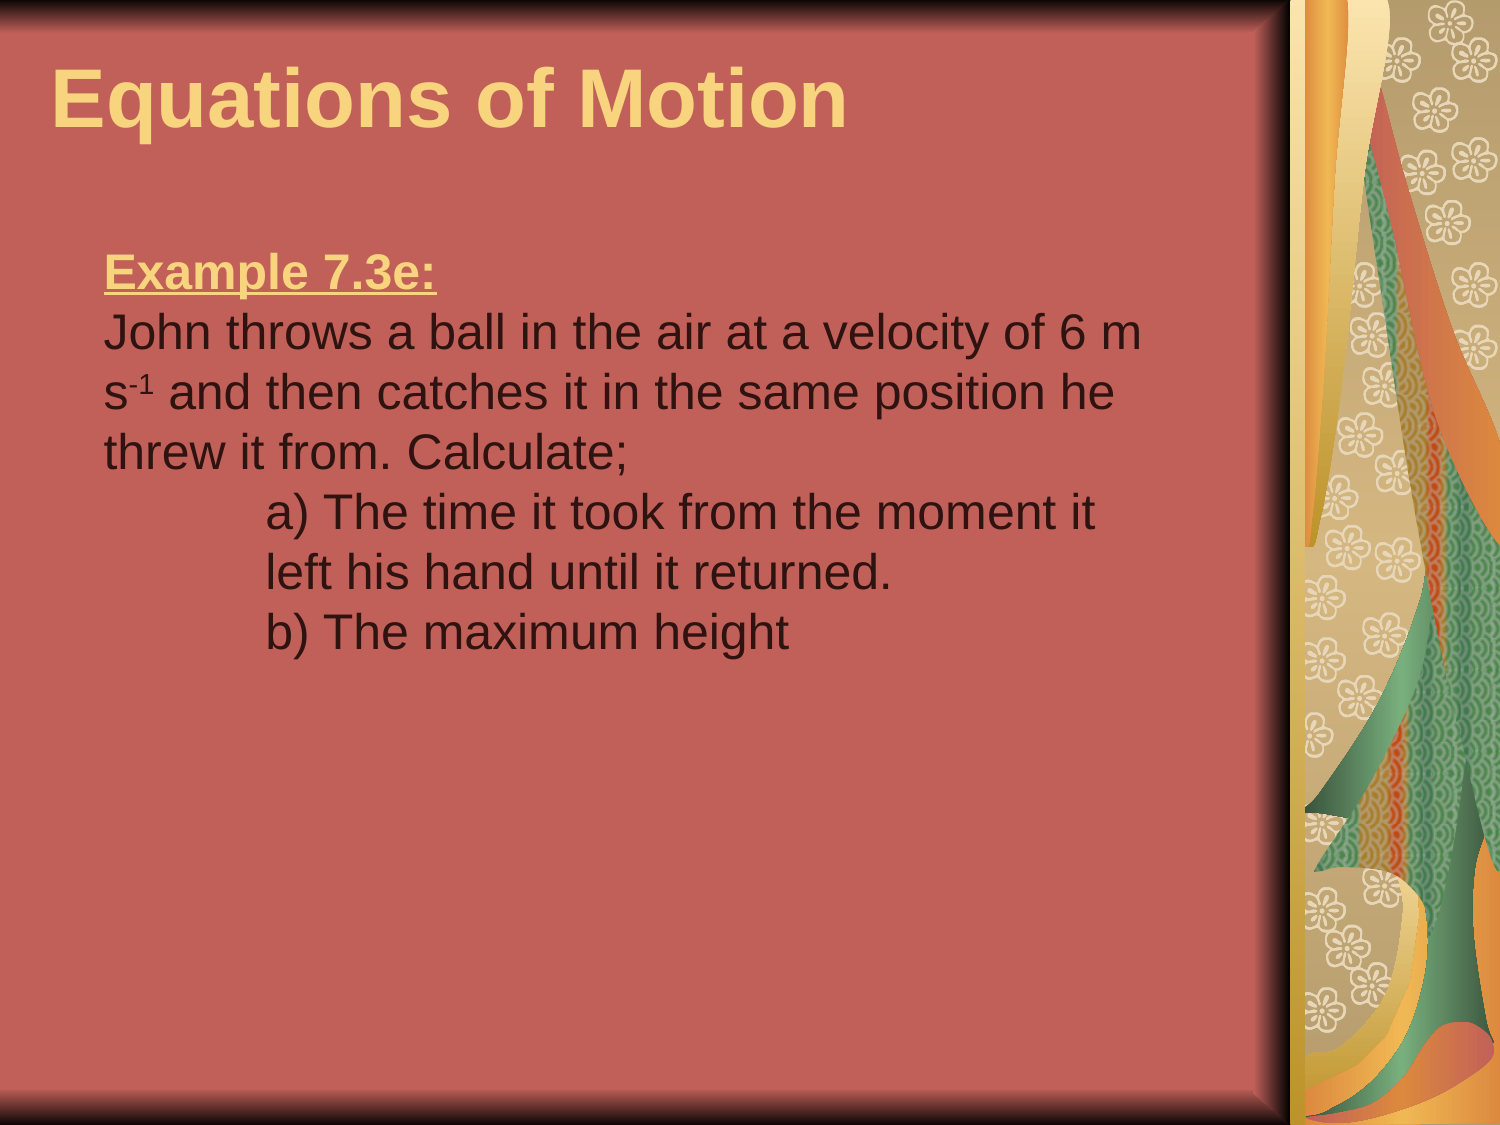

Equations of Motion
Example 7.3e:
John throws a ball in the air at a velocity of 6 m s-1 and then catches it in the same position he threw it from. Calculate;
a) The time it took from the moment it left his hand until it returned.
b) The maximum height